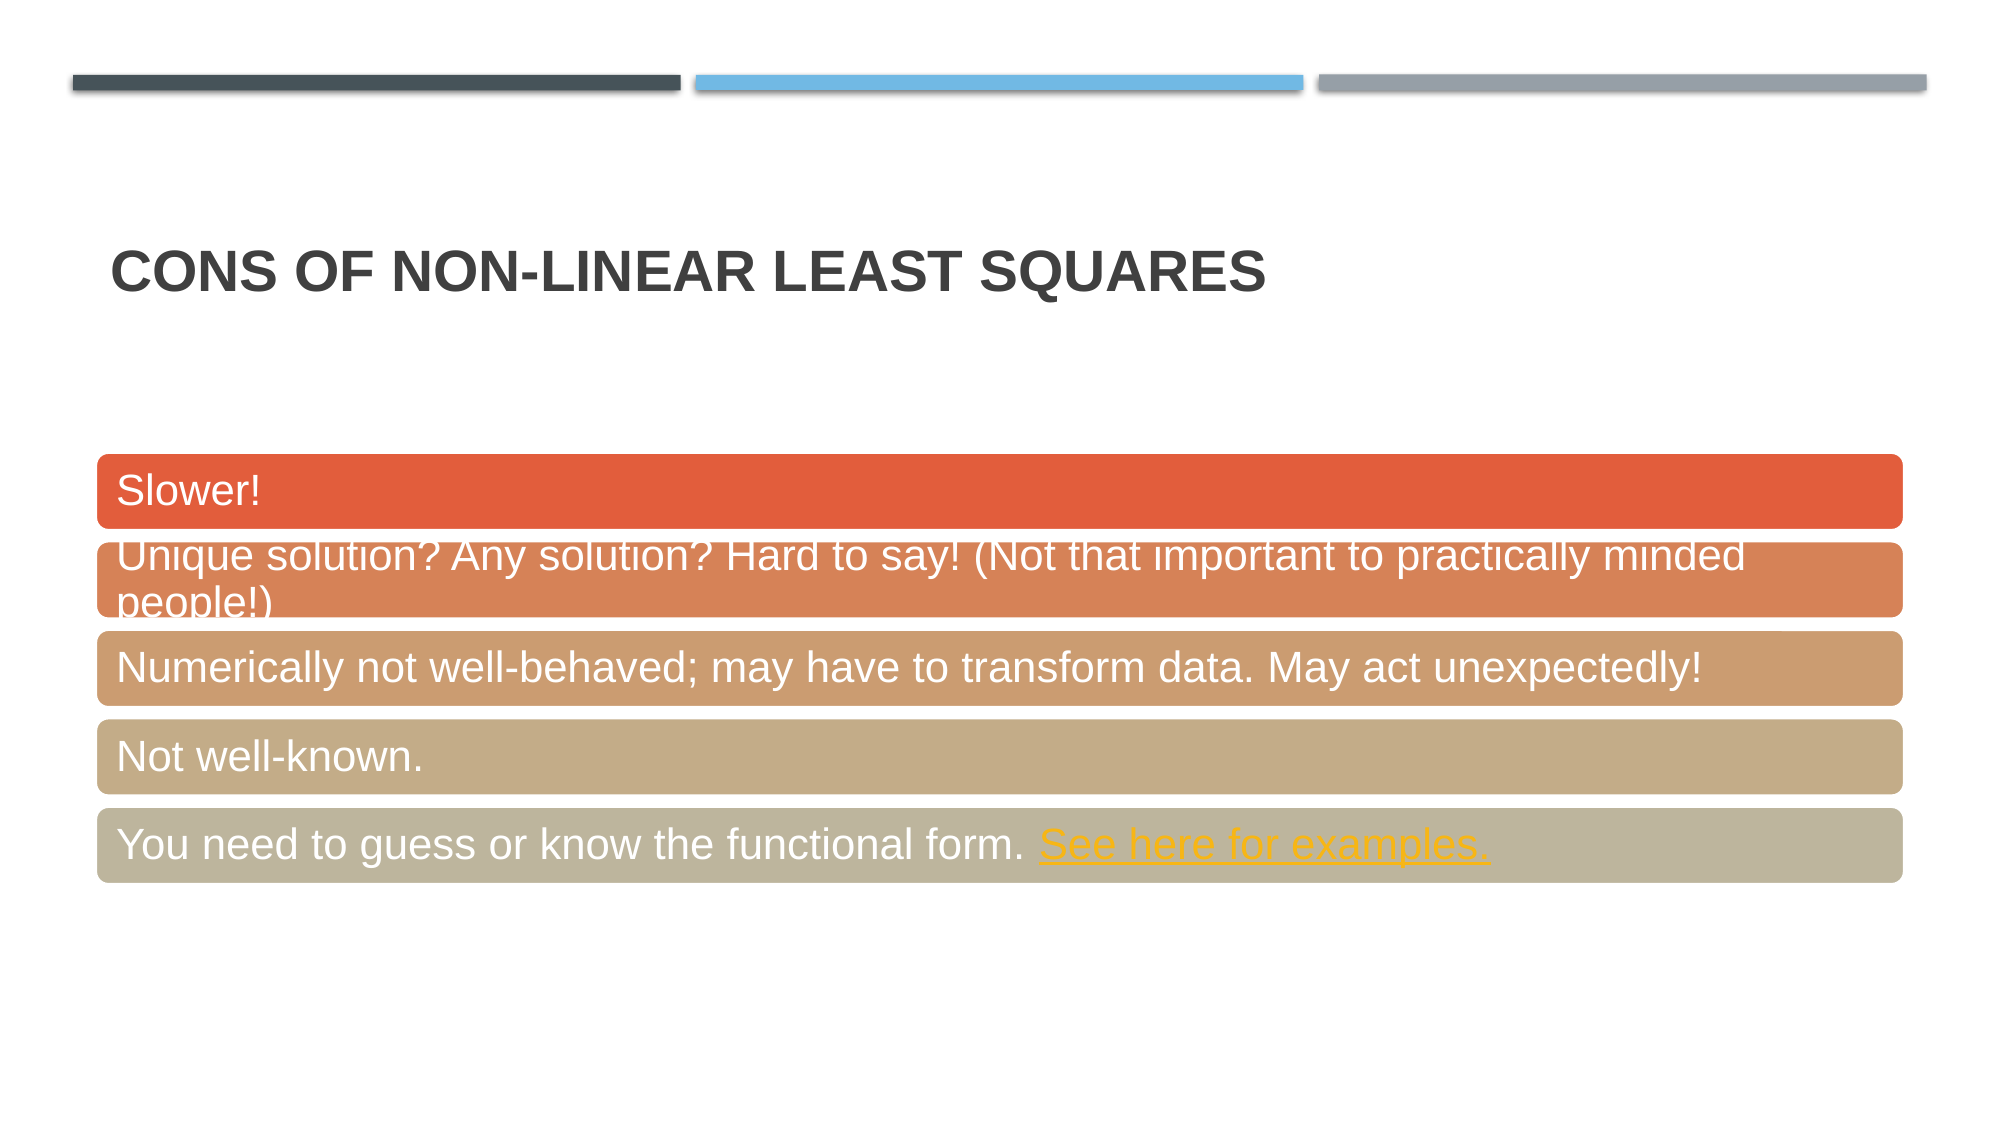

# Cons of non-linear least squares
Slower!
Unique solution? Any solution? Hard to say! (Not that important to practically minded people!)
Numerically not well-behaved; may have to transform data. May act unexpectedly!
Not well-known.
You need to guess or know the functional form. See here for examples.